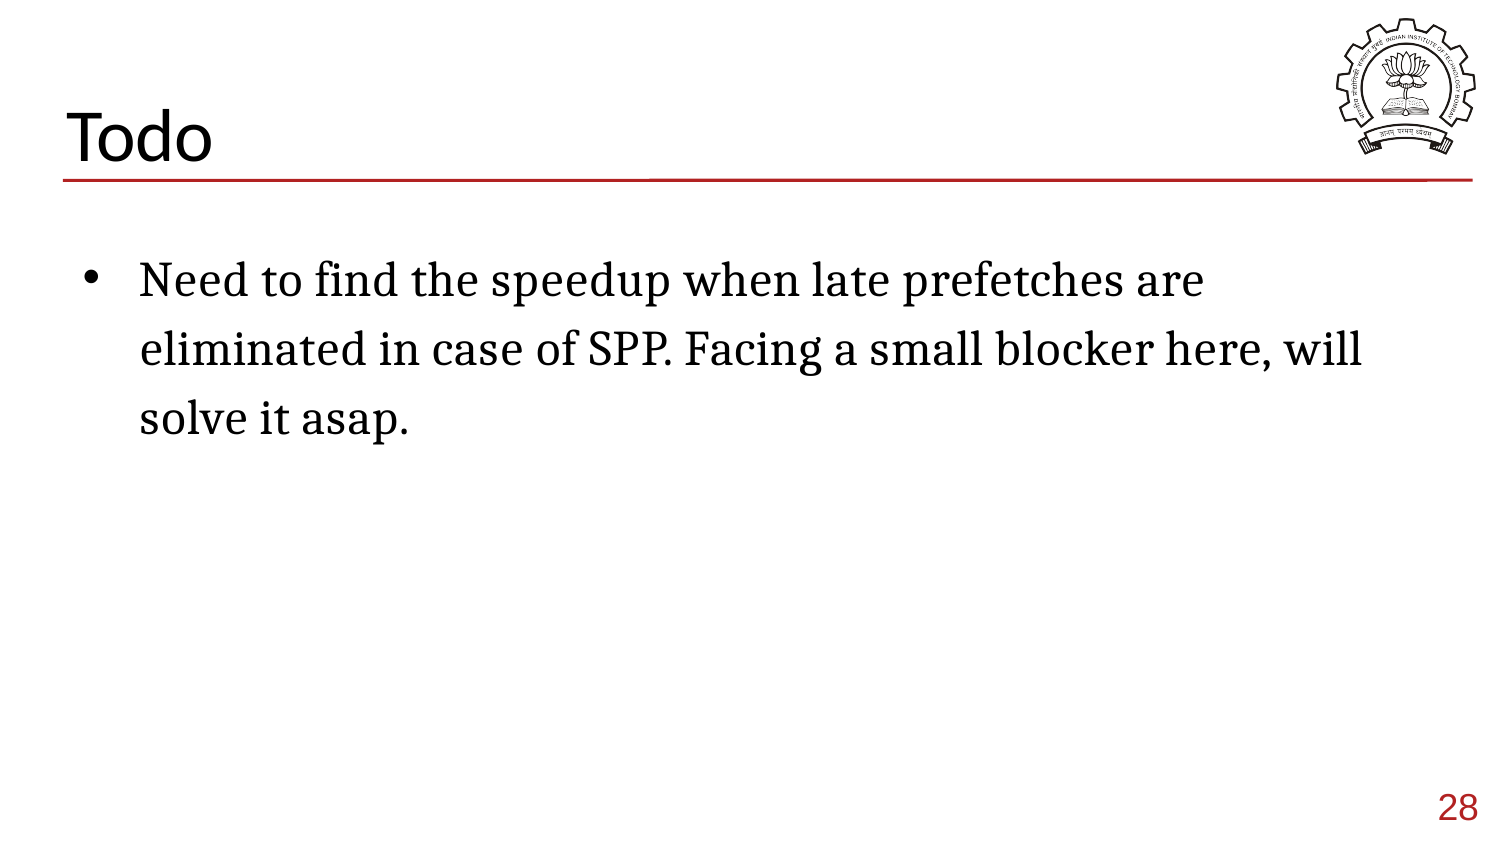

# Todo
Need to find the speedup when late prefetches are eliminated in case of SPP. Facing a small blocker here, will solve it asap.
28